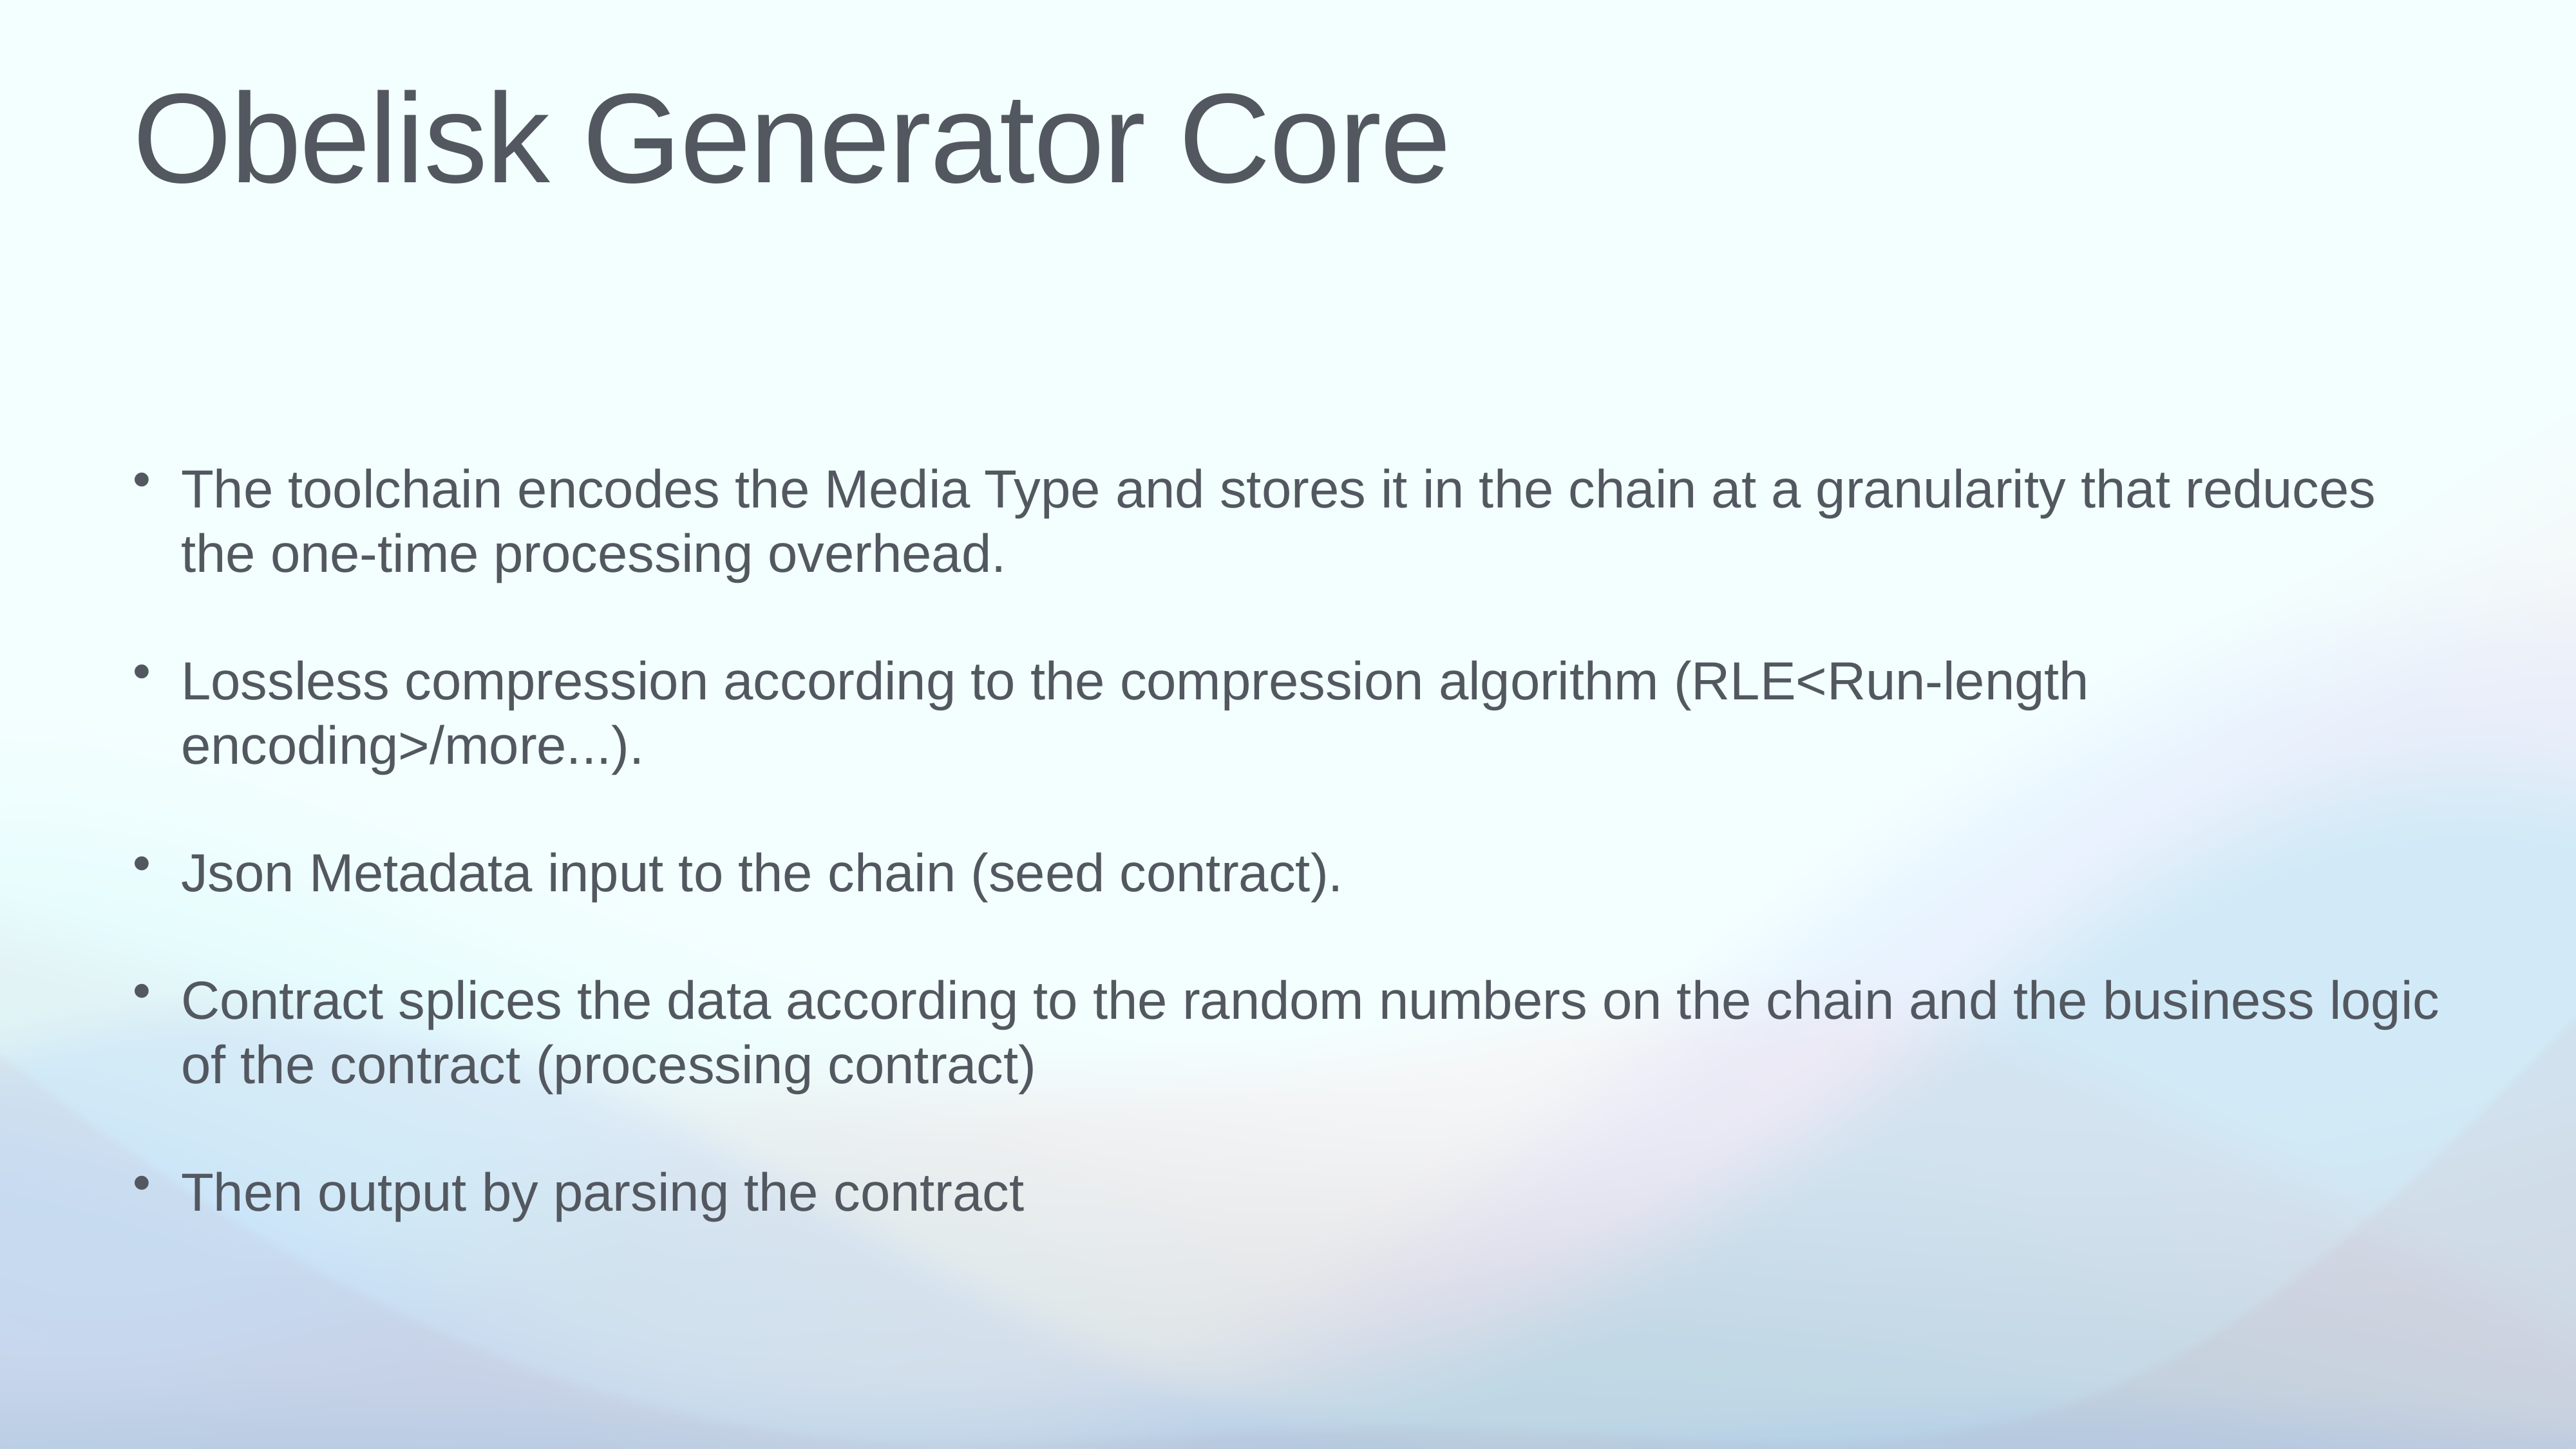

# Obelisk Generator Core
The toolchain encodes the Media Type and stores it in the chain at a granularity that reduces the one-time processing overhead.
Lossless compression according to the compression algorithm (RLE<Run-length encoding>/more...).
Json Metadata input to the chain (seed contract).
Contract splices the data according to the random numbers on the chain and the business logic of the contract (processing contract)
Then output by parsing the contract